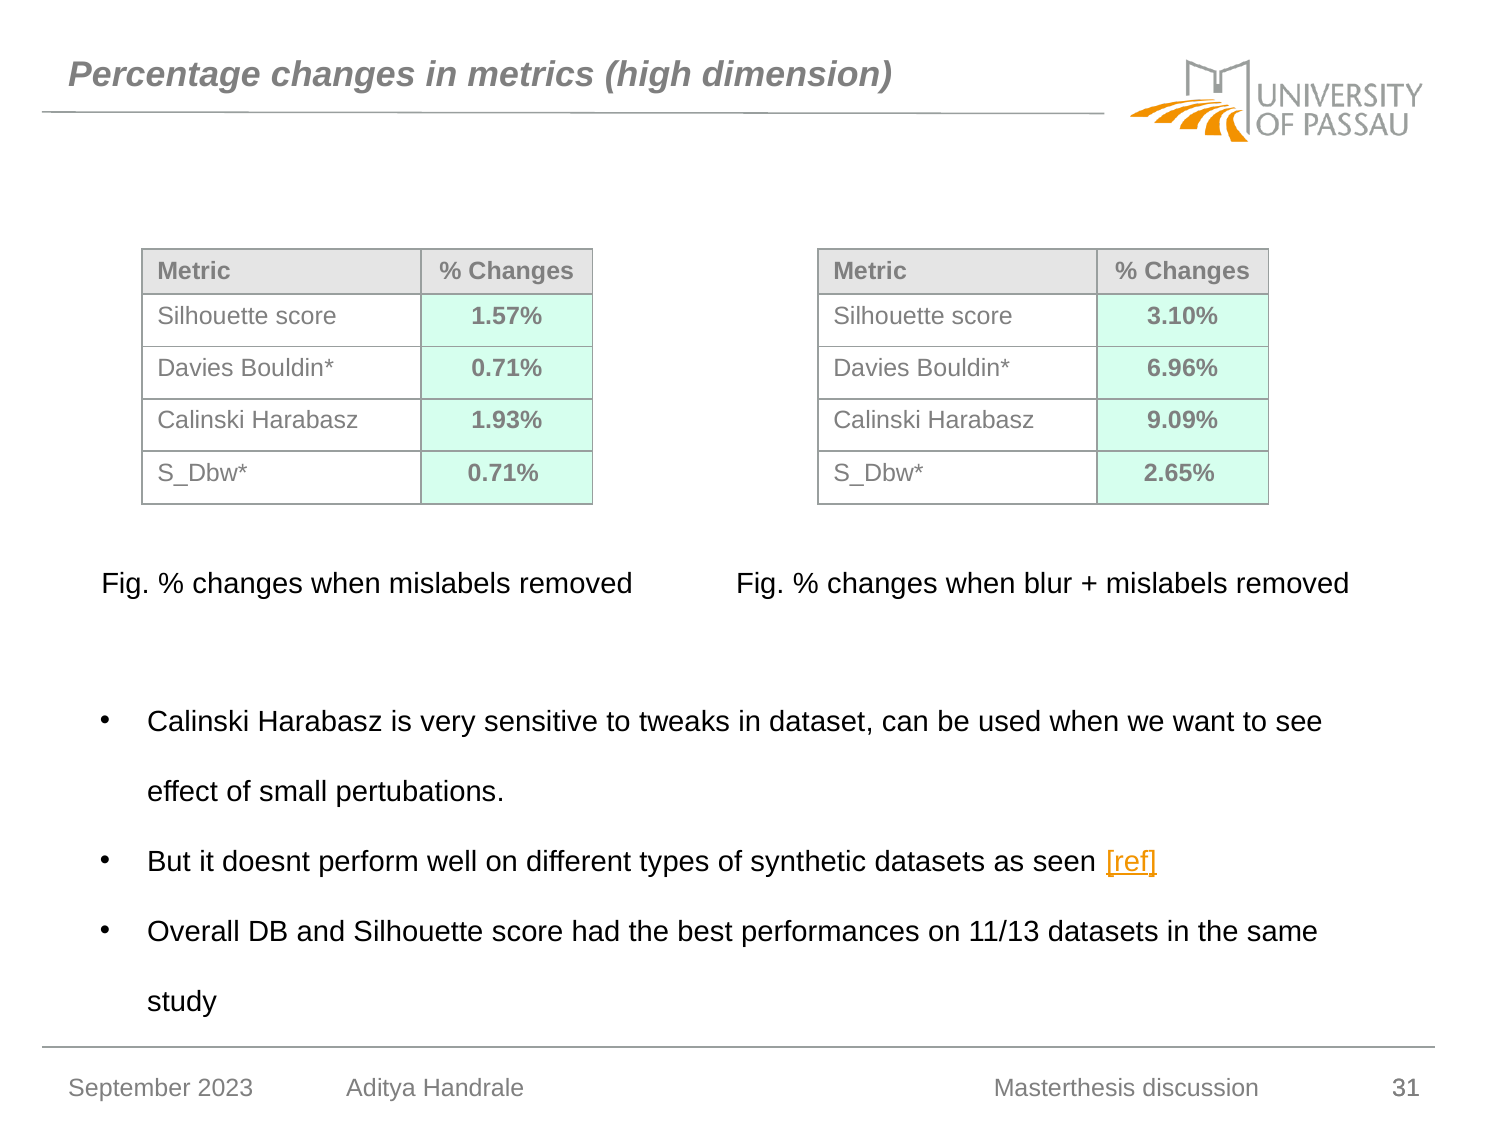

# Percentage changes in metrics (high dimension)
| Metric | % Changes |
| --- | --- |
| Silhouette score | 1.57% |
| Davies Bouldin\* | 0.71% |
| Calinski Harabasz | 1.93% |
| S\_Dbw\* | 0.71% |
| Metric | % Changes |
| --- | --- |
| Silhouette score | 3.10% |
| Davies Bouldin\* | 6.96% |
| Calinski Harabasz | 9.09% |
| S\_Dbw\* | 2.65% |
Fig. % changes when mislabels removed
Fig. % changes when blur + mislabels removed
Calinski Harabasz is very sensitive to tweaks in dataset, can be used when we want to see effect of small pertubations.
But it doesnt perform well on different types of synthetic datasets as seen [ref]
Overall DB and Silhouette score had the best performances on 11/13 datasets in the same study

September 2023
Aditya Handrale
Masterthesis discussion
31
31